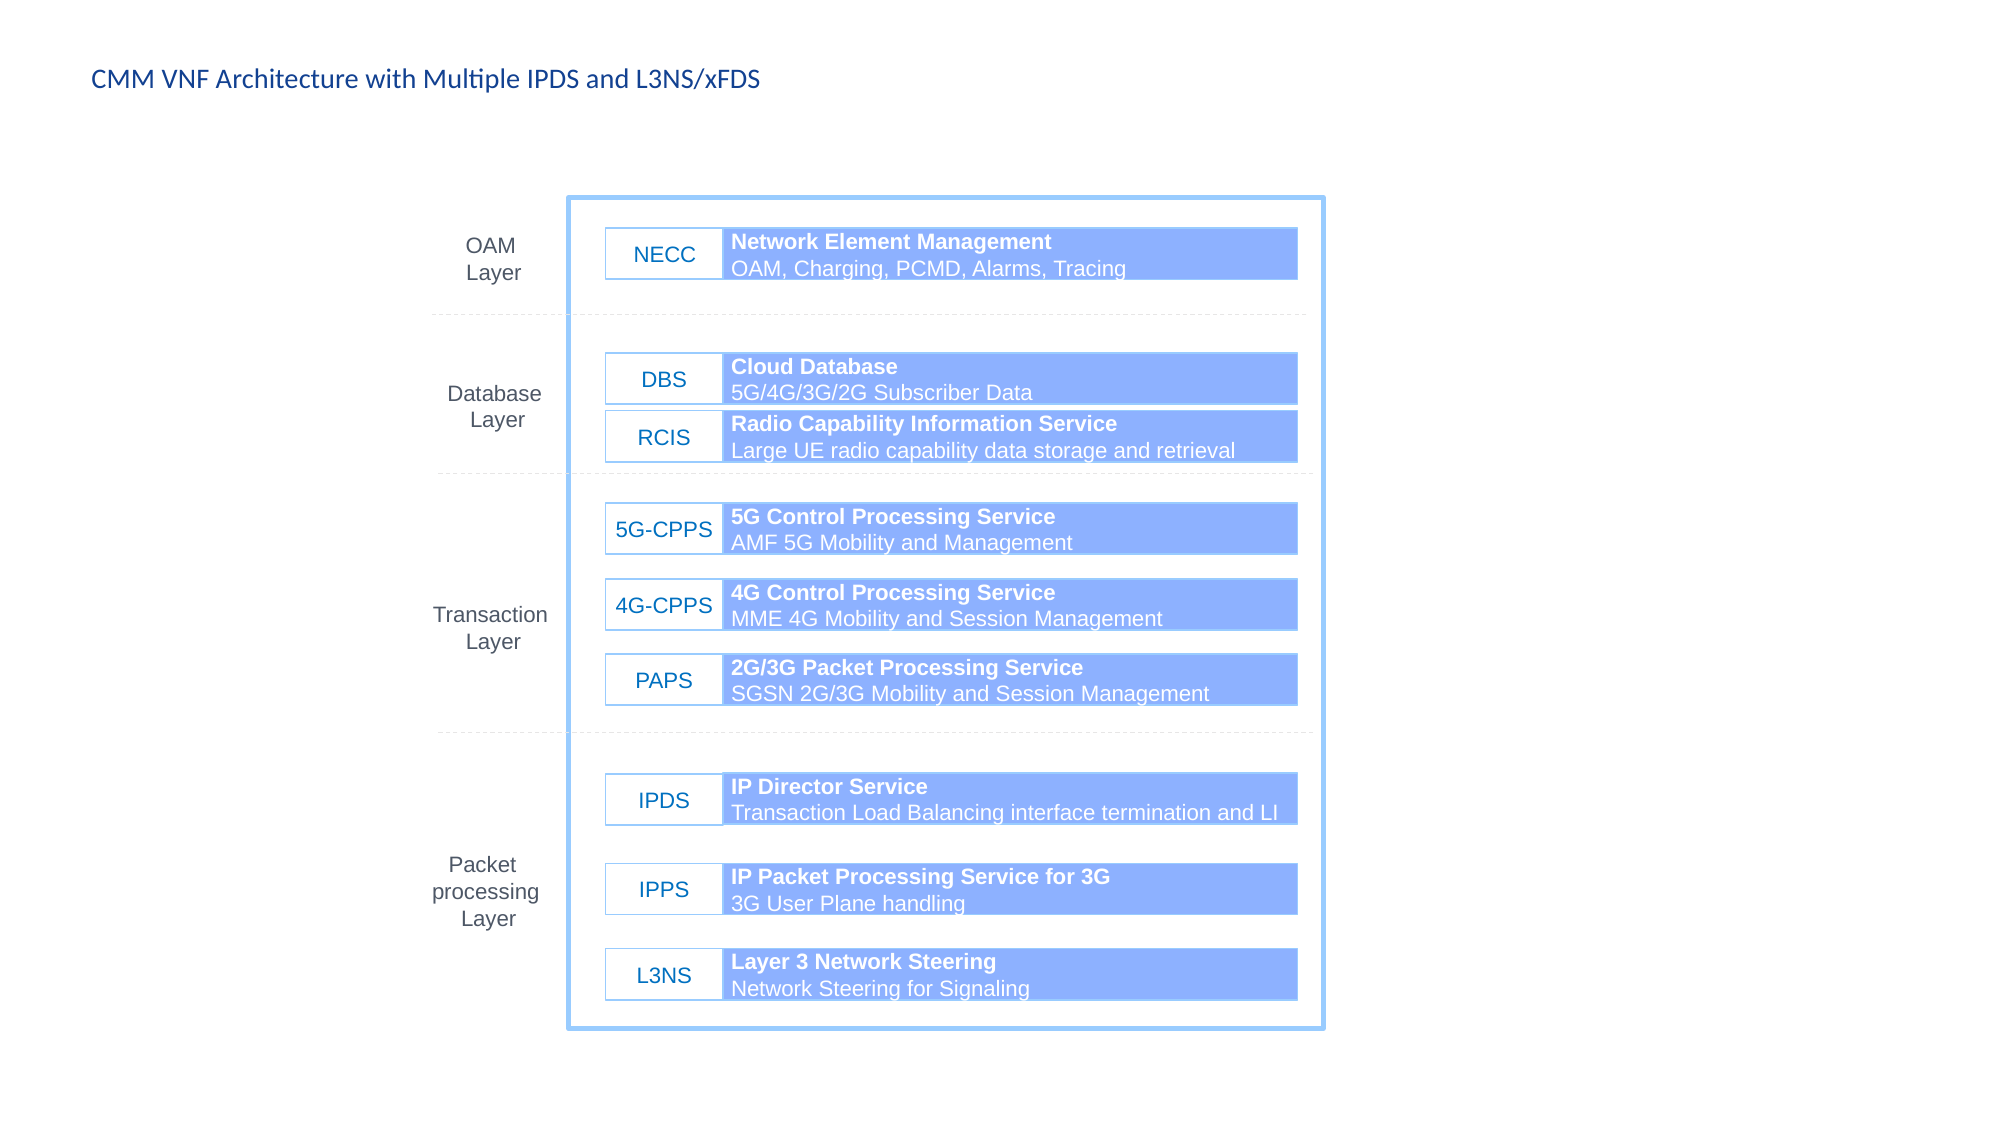

Slide excluded from Table of Contents
# CMM VNF Architecture with Multiple IPDS and L3NS/xFDS

NECC
Network Element Management
OAM, Charging, PCMD, Alarms, Tracing
OAM
 Layer
DBS
Cloud Database
5G/4G/3G/2G Subscriber Data
Database
 Layer
RCIS
Radio Capability Information Service
Large UE radio capability data storage and retrieval
5G-CPPS
5G Control Processing Service
AMF 5G Mobility and Management
4G-CPPS
4G Control Processing Service
MME 4G Mobility and Session Management
Transaction
 Layer
2G/3G Packet Processing Service
SGSN 2G/3G Mobility and Session Management
PAPS
IP Director Service
Transaction Load Balancing interface termination and LI
IPDS
Packet
processing
 Layer
IPPS
IP Packet Processing Service for 3G
3G User Plane handling
L3NS
Layer 3 Network Steering
Network Steering for Signaling